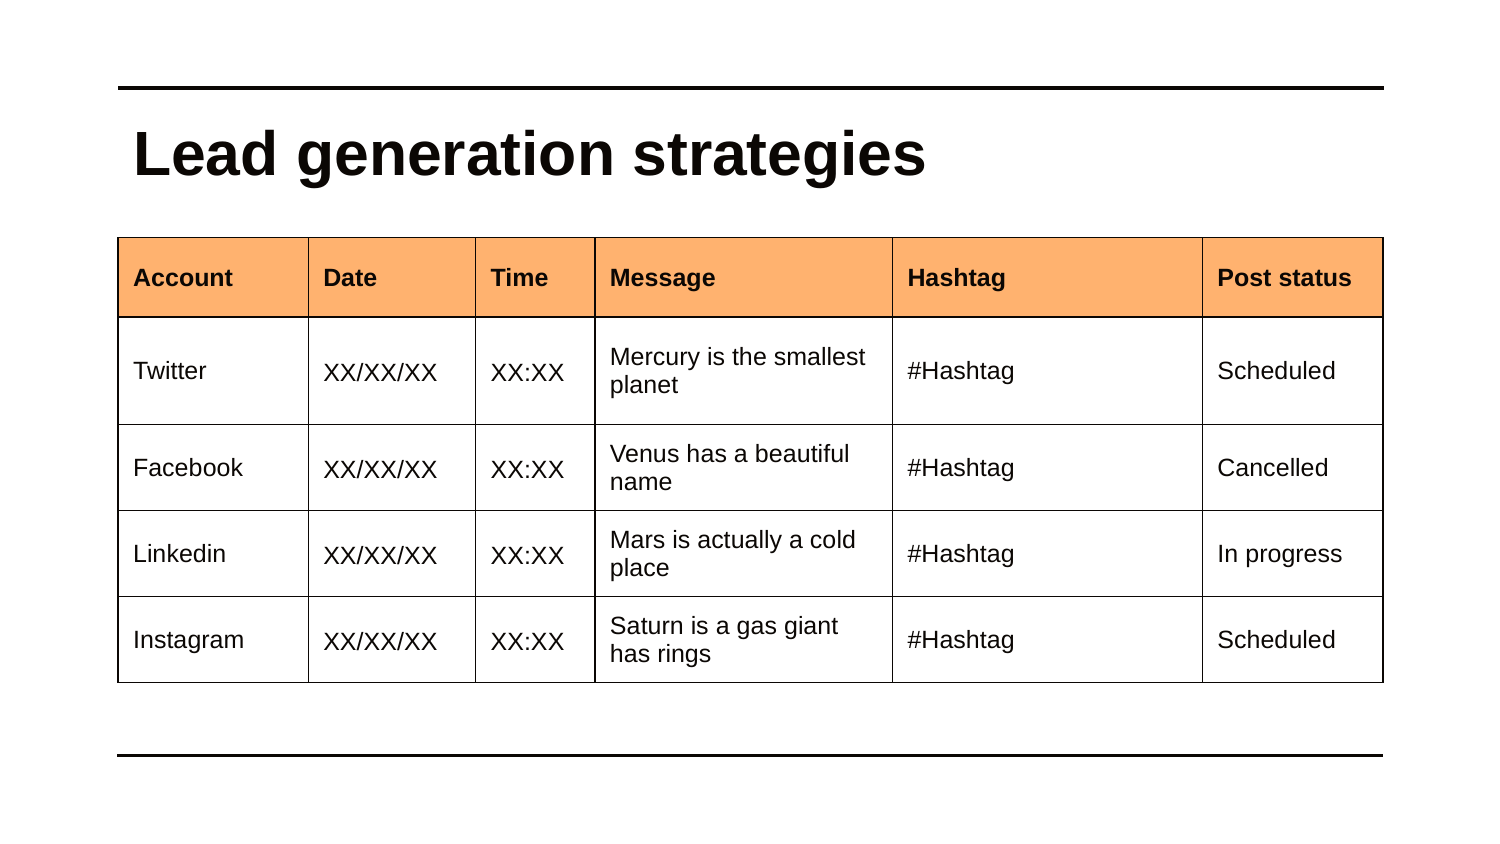

# Lead generation strategies
| Account | Date | Time | Message | Hashtag | Post status |
| --- | --- | --- | --- | --- | --- |
| Twitter | XX/XX/XX | XX:XX | Mercury is the smallest planet | #Hashtag | Scheduled |
| Facebook | XX/XX/XX | XX:XX | Venus has a beautiful name | #Hashtag | Cancelled |
| Linkedin | XX/XX/XX | XX:XX | Mars is actually a cold place | #Hashtag | In progress |
| Instagram | XX/XX/XX | XX:XX | Saturn is a gas giant has rings | #Hashtag | Scheduled |